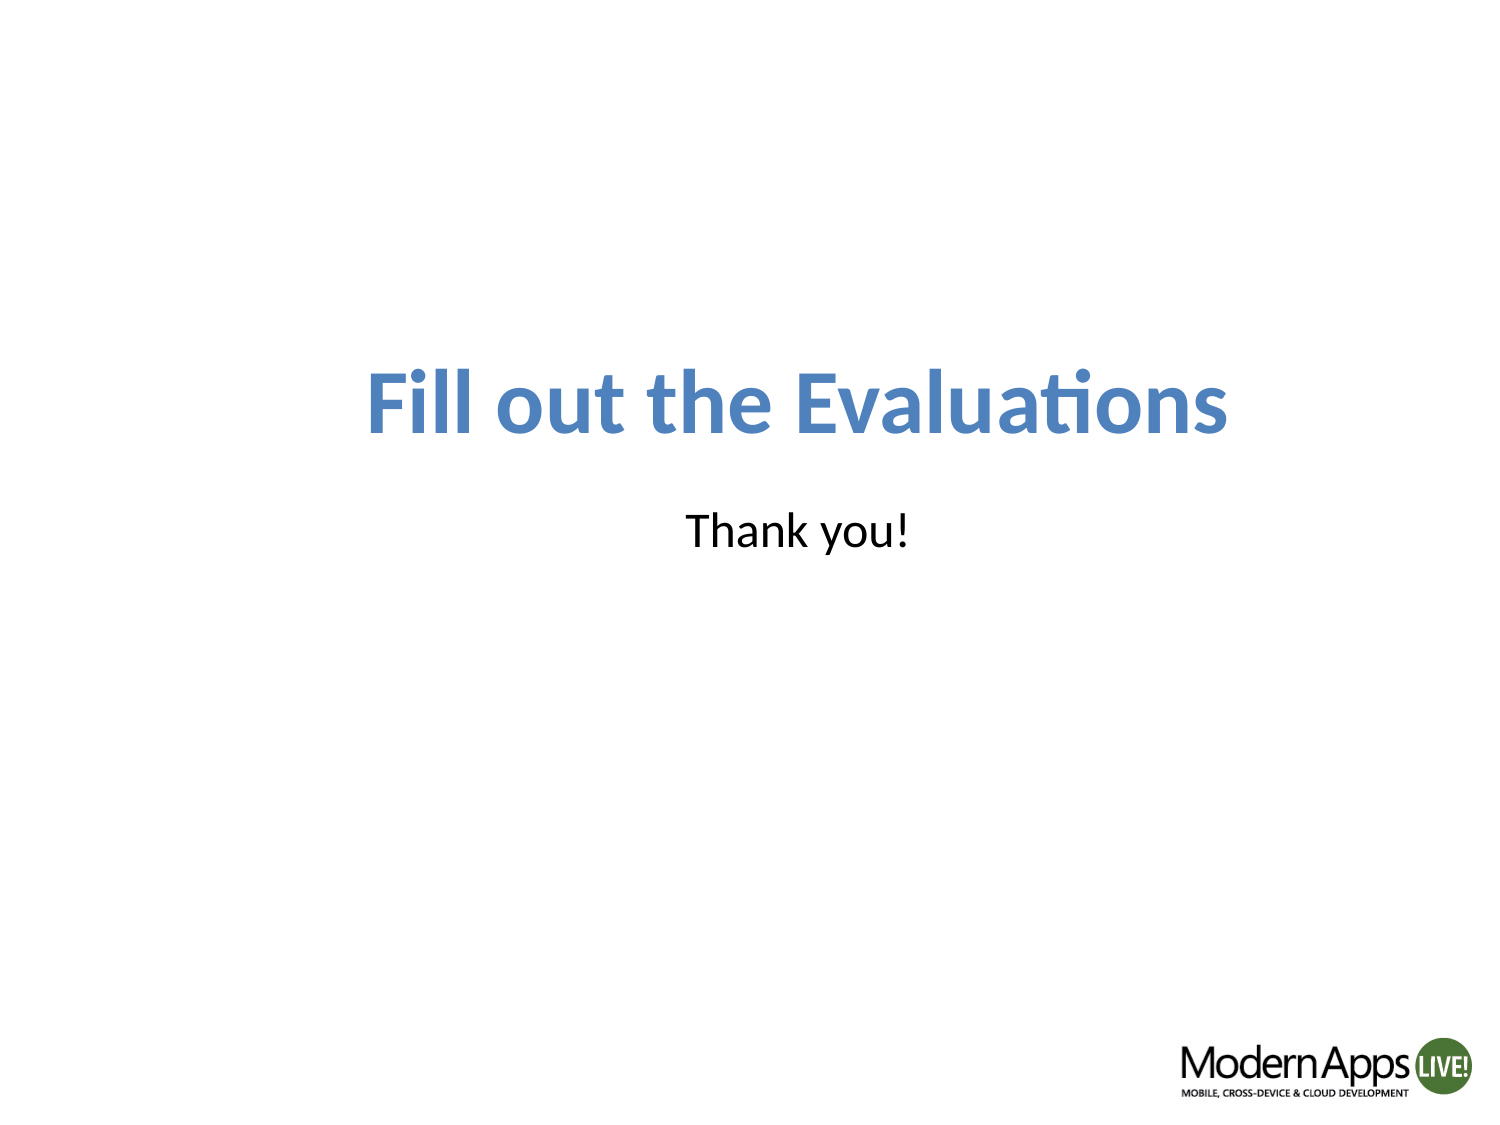

# Fill out the Evaluations
Thank you!